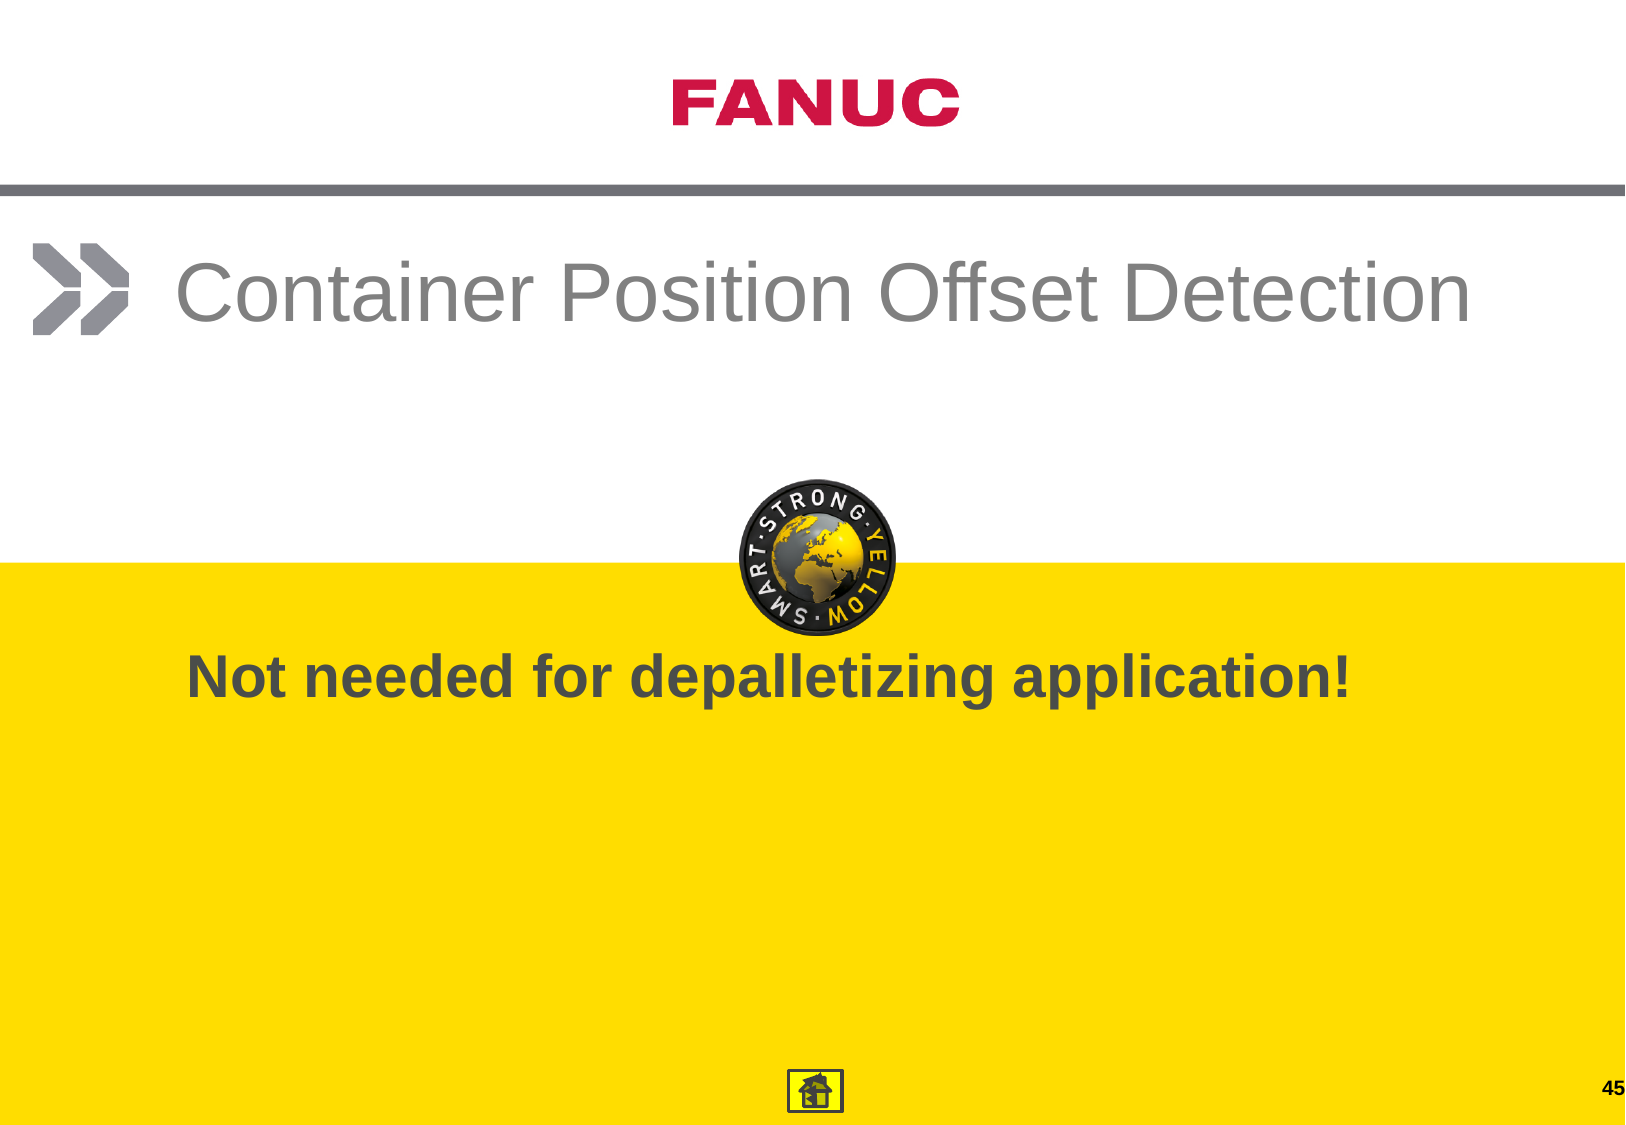

# Container Position Offset Detection
Not needed for depalletizing application!
45